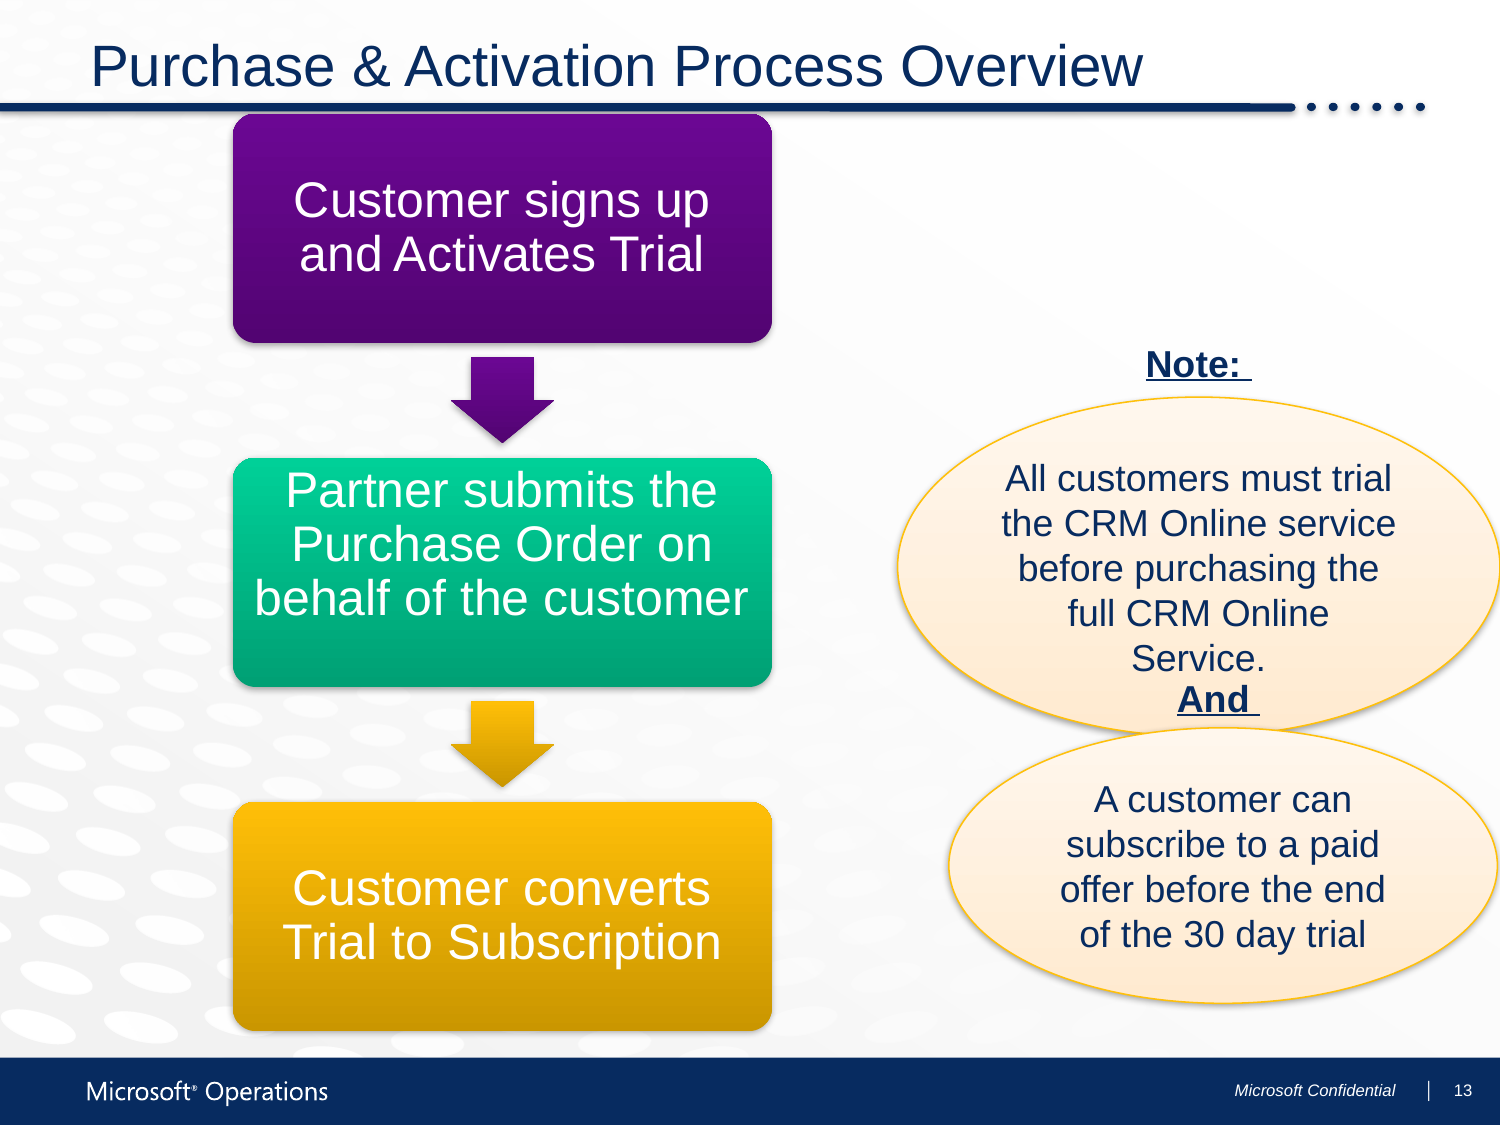

# Purchase & Activation Process Overview
Customer signs up and Activates Trial

Partner submits the Purchase Order on behalf of the customer

Customer converts Trial to Subscription
Note:
All customers must trial the CRM Online service before purchasing the full CRM Online Service.
And
A customer can subscribe to a paid offer before the end of the 30 day trial